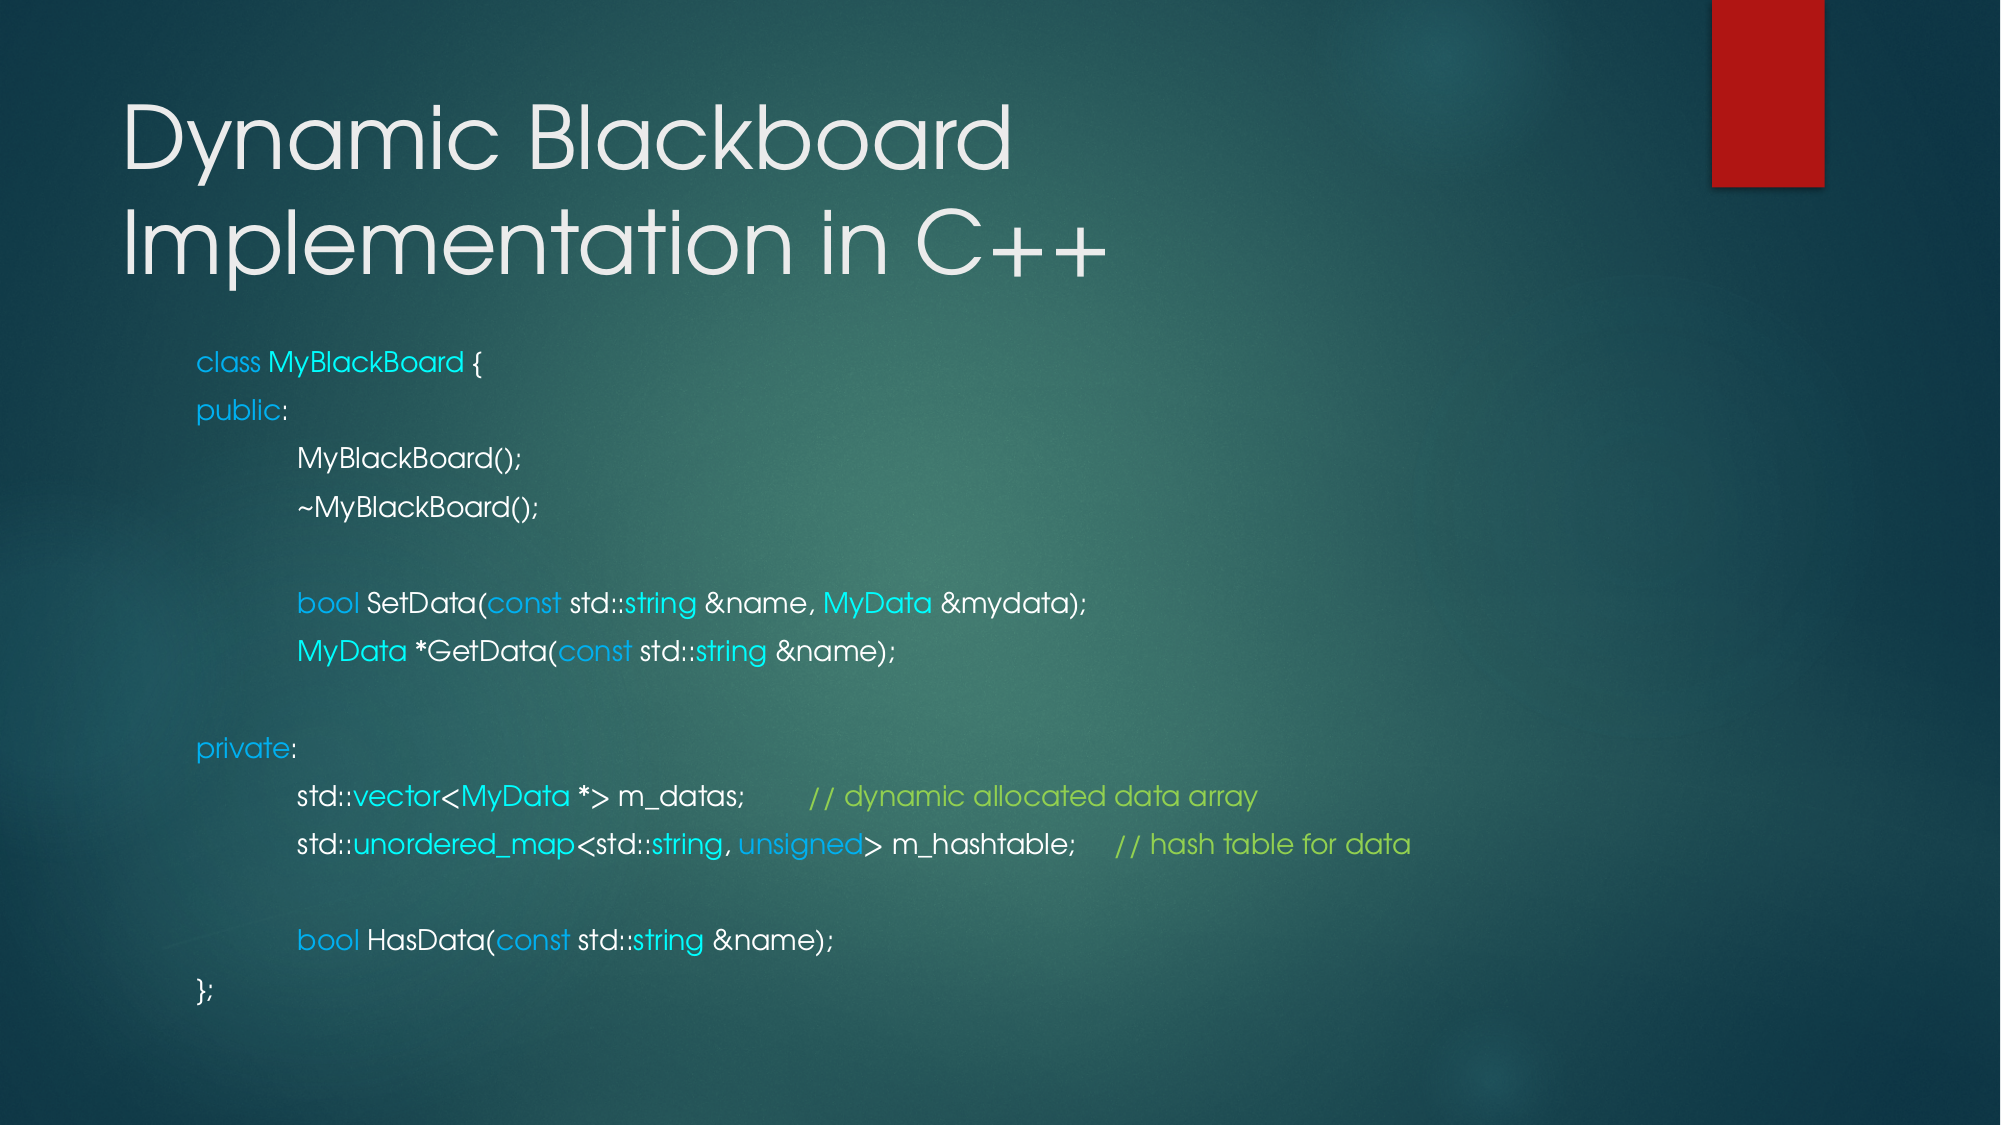

# Dynamic Blackboard Implementation in C++
class MyBlackBoard {
public:
	MyBlackBoard();
	~MyBlackBoard();

	bool SetData(const std::string &name, MyData &mydata);
	MyData *GetData(const std::string &name);

private:
	std::vector<MyData *> m_datas;					// dynamic allocated data array
	std::unordered_map<std::string, unsigned> m_hashtable;	// hash table for data

	bool HasData(const std::string &name);
};